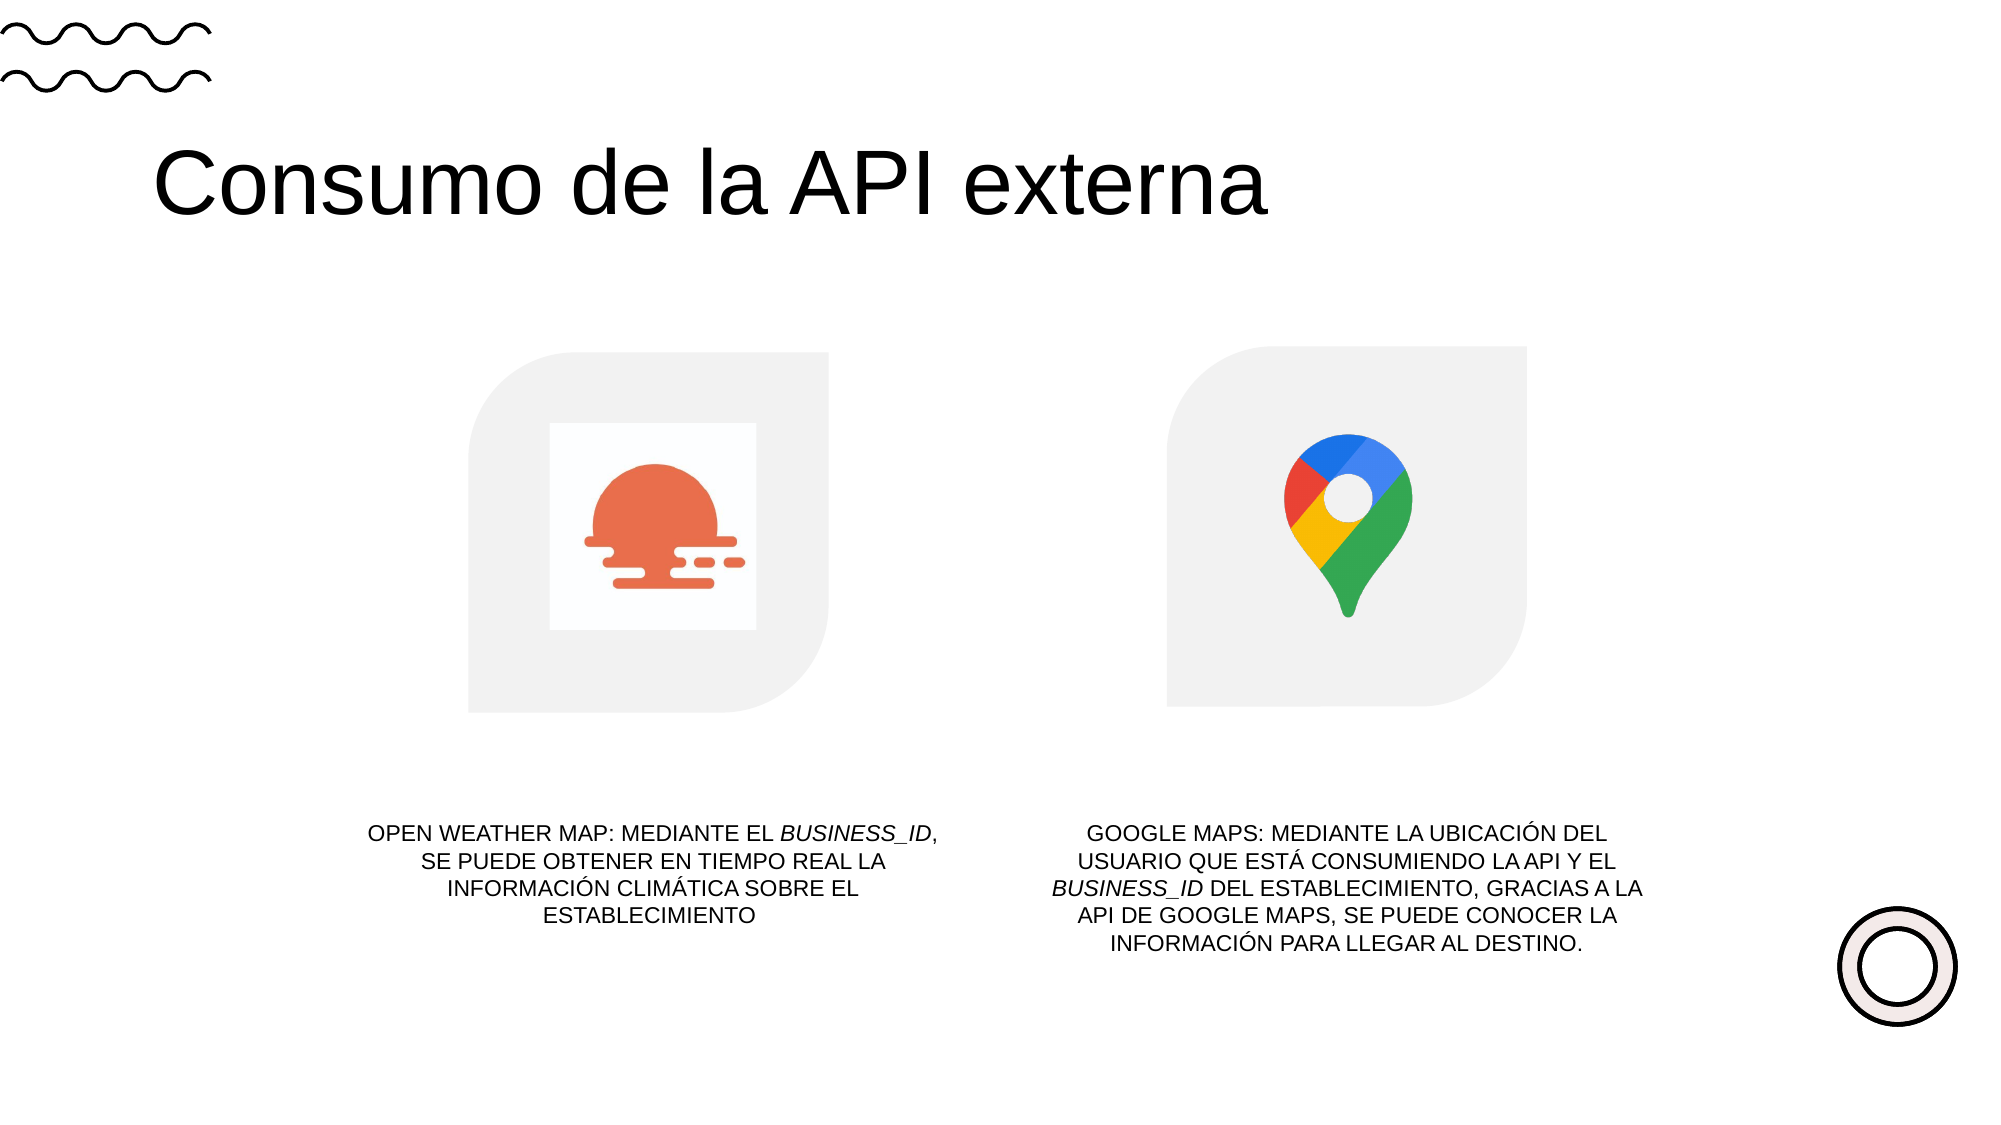

# Consumo de la API externa
Open Weather Map: Mediante el business_id, se puede obtener en tiempo real la información climática sobre el establecimiento
Google Maps: Mediante la ubicación del usuario que está consumiendo la API y el business_id del establecimiento, gracias a la API de Google Maps, se puede conocer la información para llegar al destino.